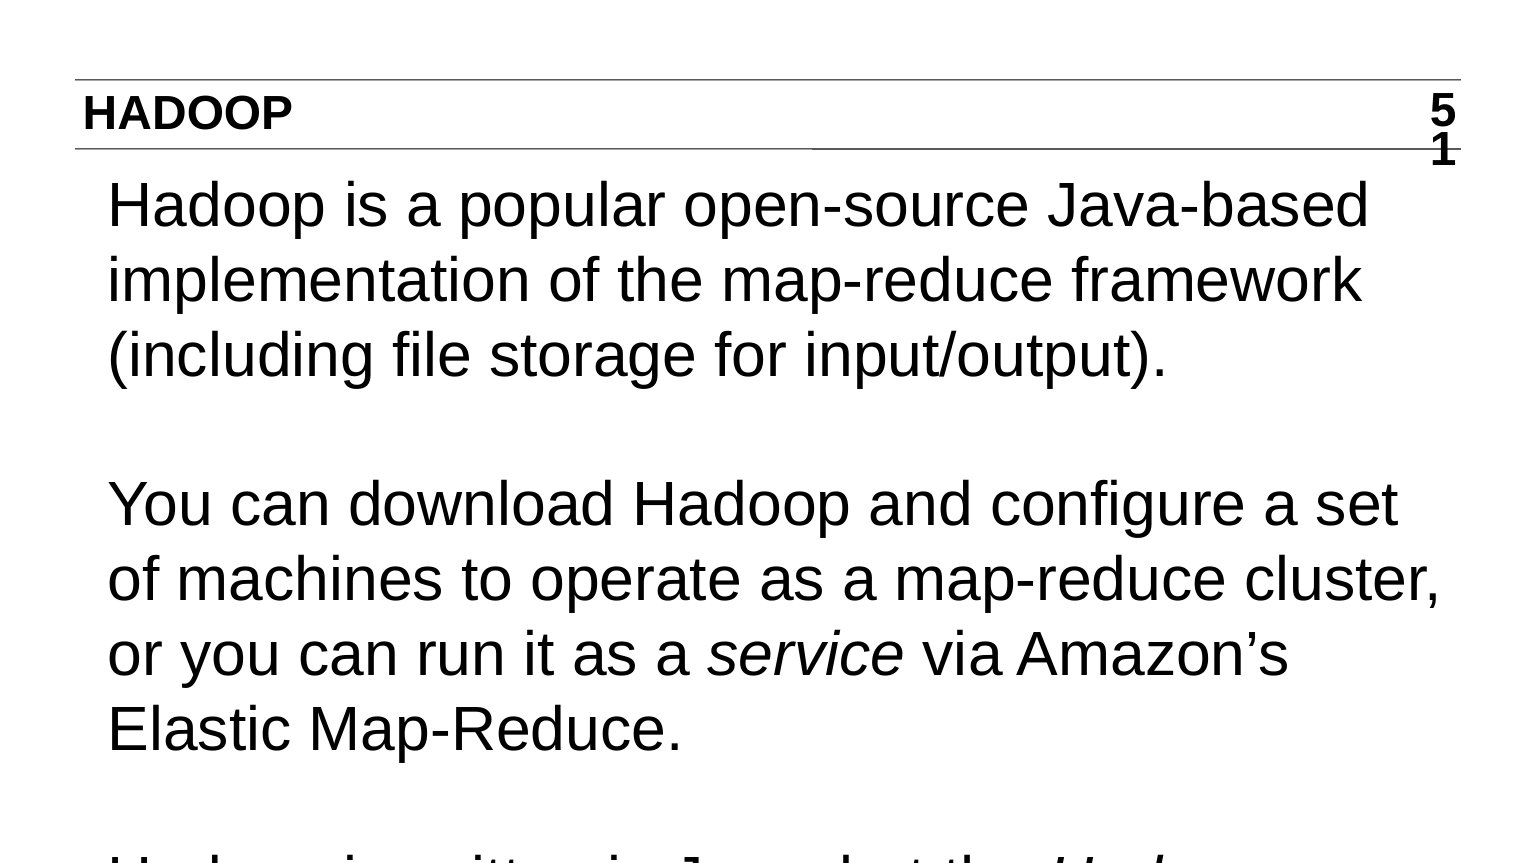

hadoop
51
Hadoop is a popular open-source Java-based implementation of the map-reduce framework (including file storage for input/output).

You can download Hadoop and configure a set of machines to operate as a map-reduce cluster, or you can run it as a service via Amazon’s Elastic Map-Reduce.

Hadoop is written in Java, but the Hadoop Streaming utility allows client code to be supplied as executables (eg, written in any language).